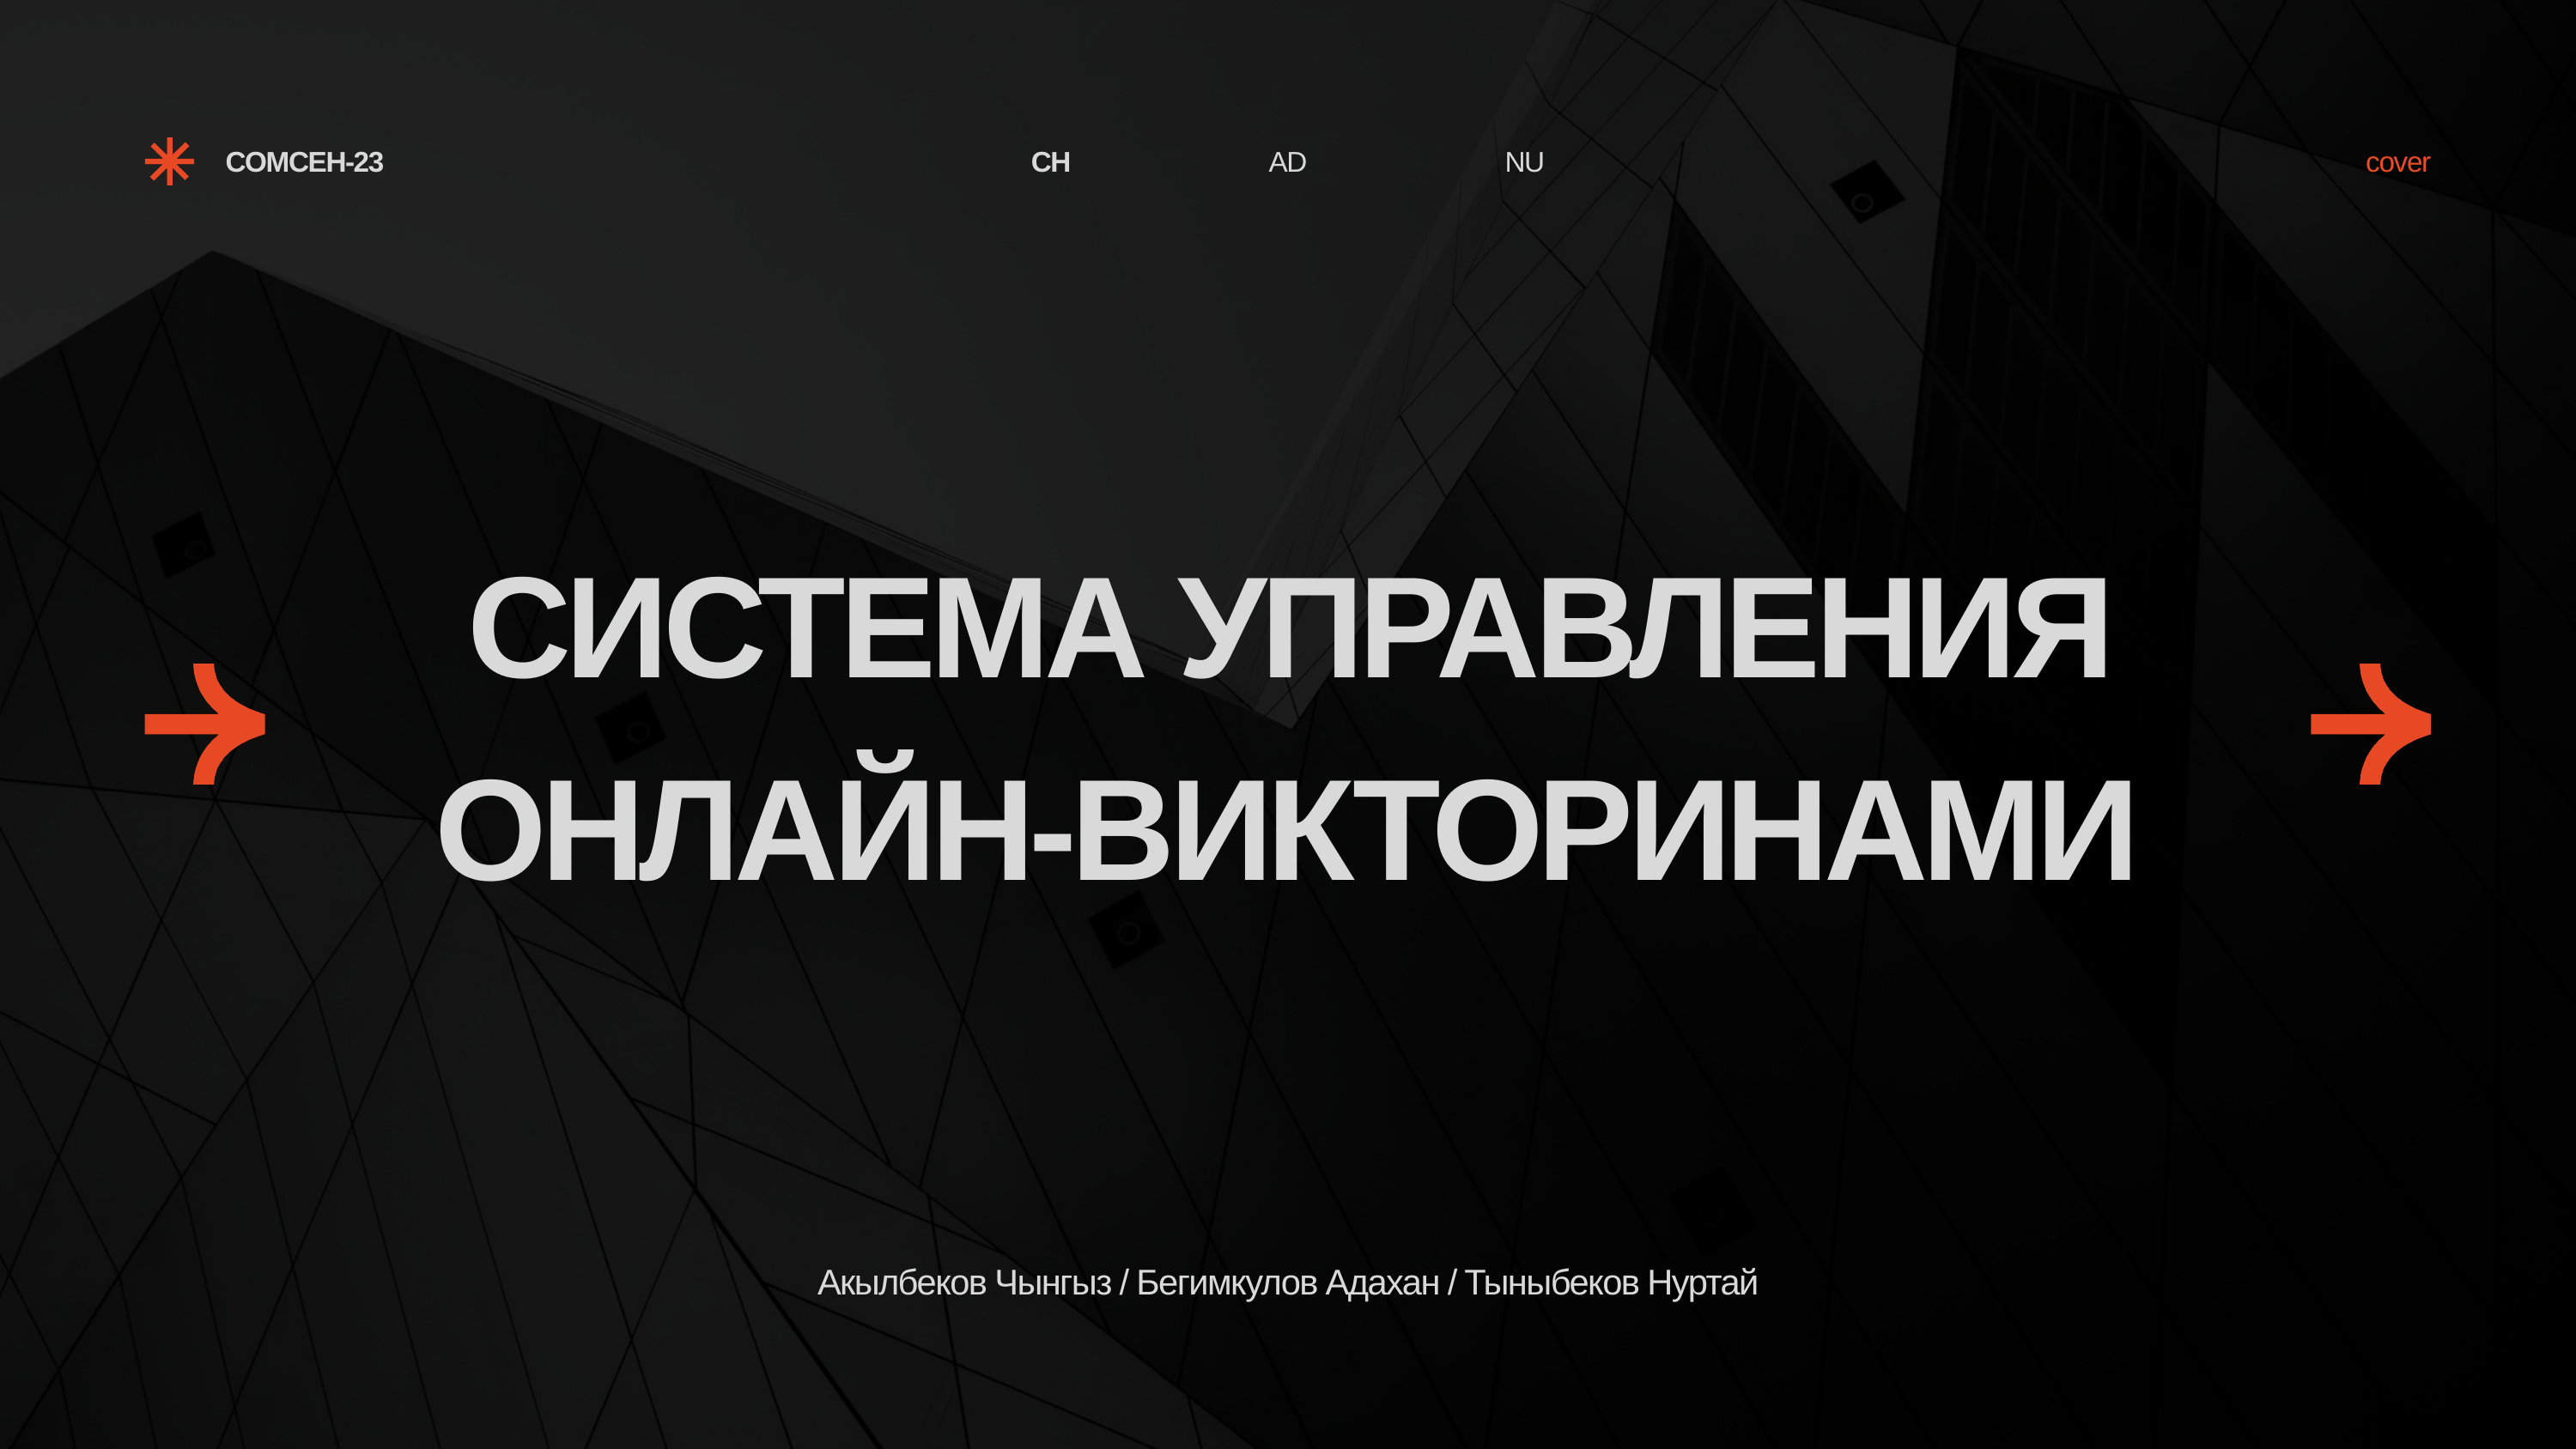

COMCEH-23
CH
AD
NU
cover
СИСТЕМА УПРАВЛЕНИЯ ОНЛАЙН-ВИКТОРИНАМИ

Акылбеков Чынгыз / Бегимкулов Адахан / Тыныбеков Нуртай